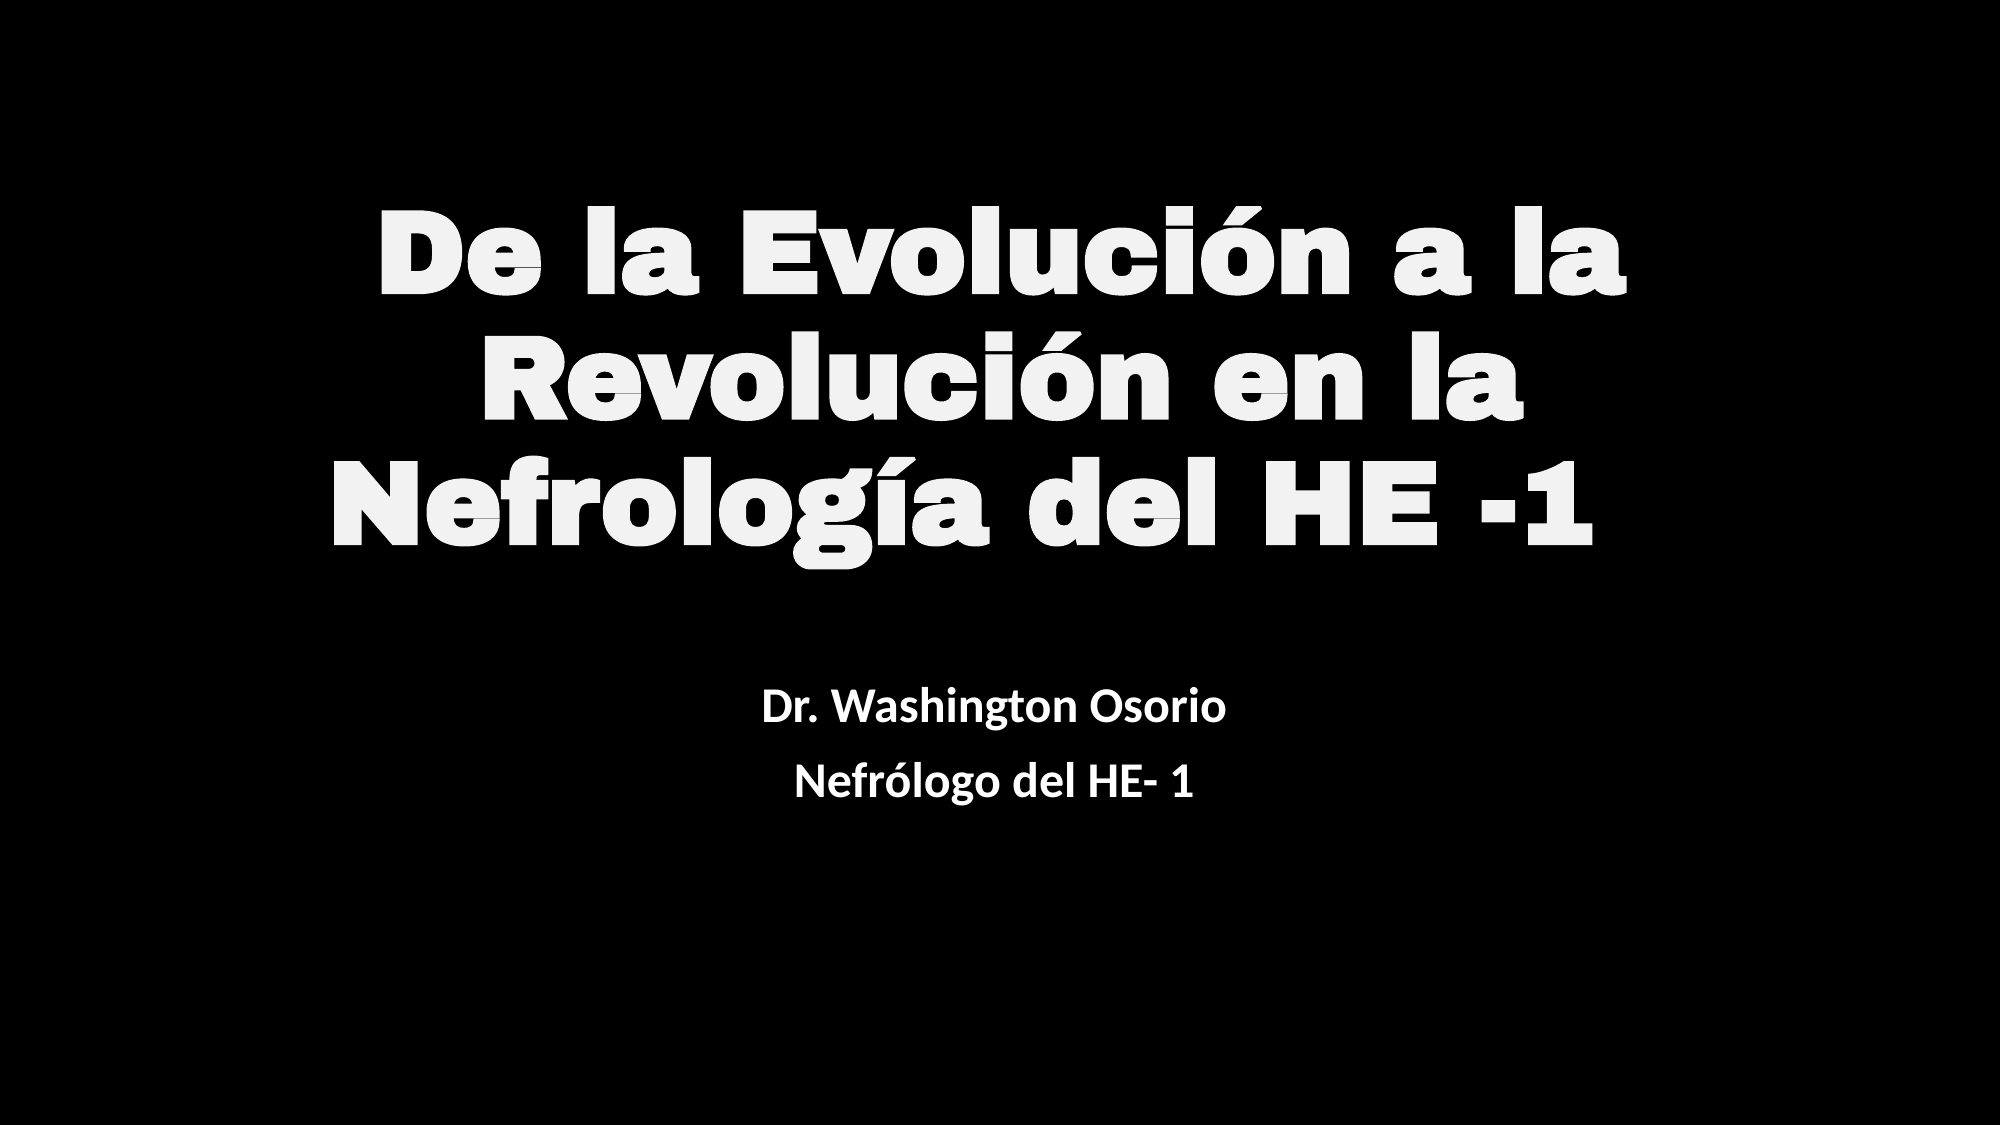

# De la Evolución a la Revolución en la Nefrología del HE -1

Dr. Washington Osorio
Nefrólogo del HE- 1